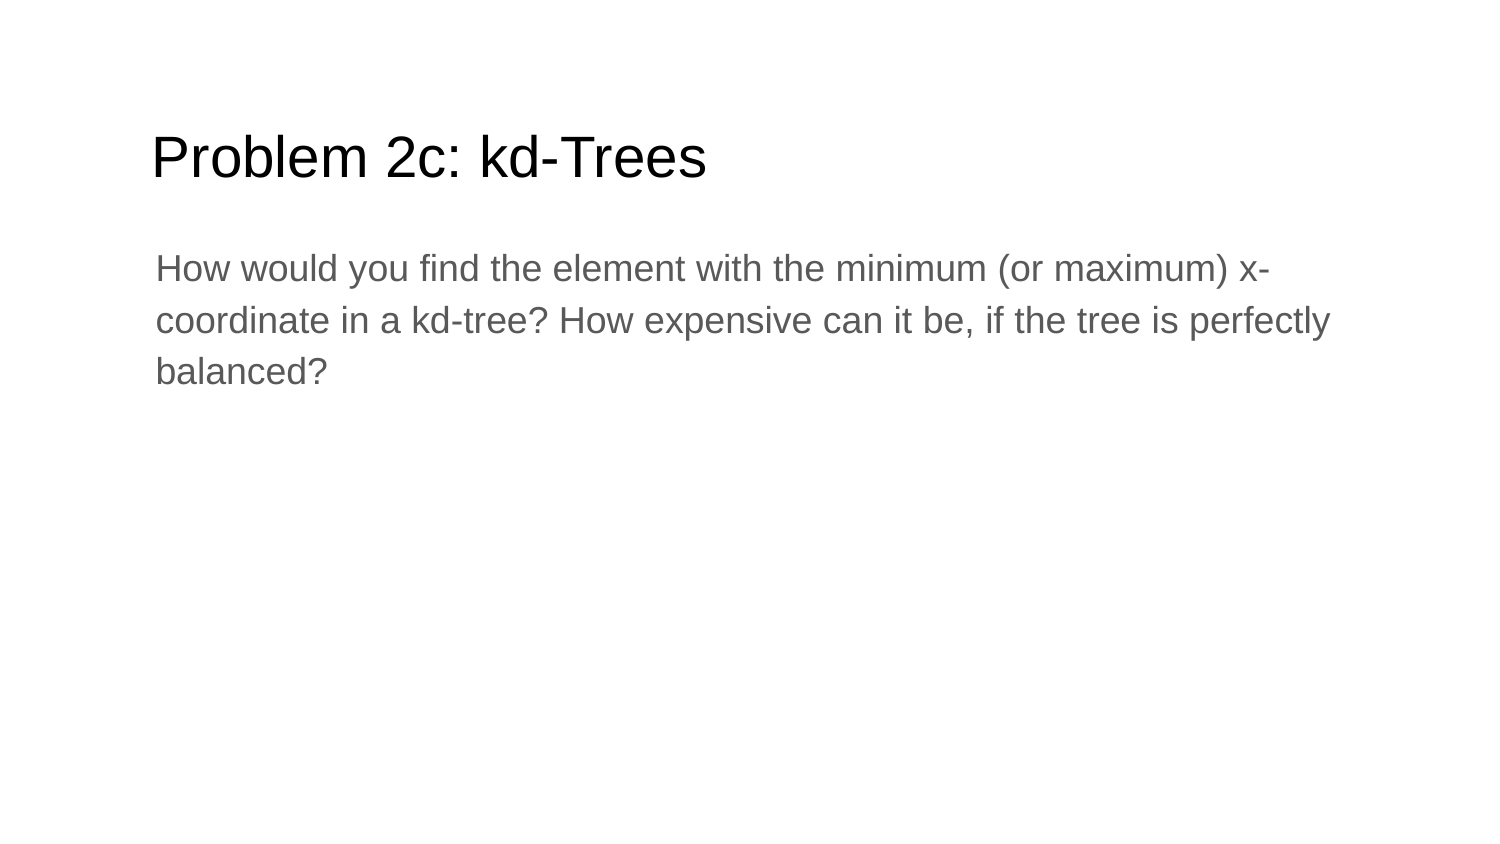

# Problem 2c: kd-Trees
How would you find the element with the minimum (or maximum) x-coordinate in a kd-tree? How expensive can it be, if the tree is perfectly balanced?